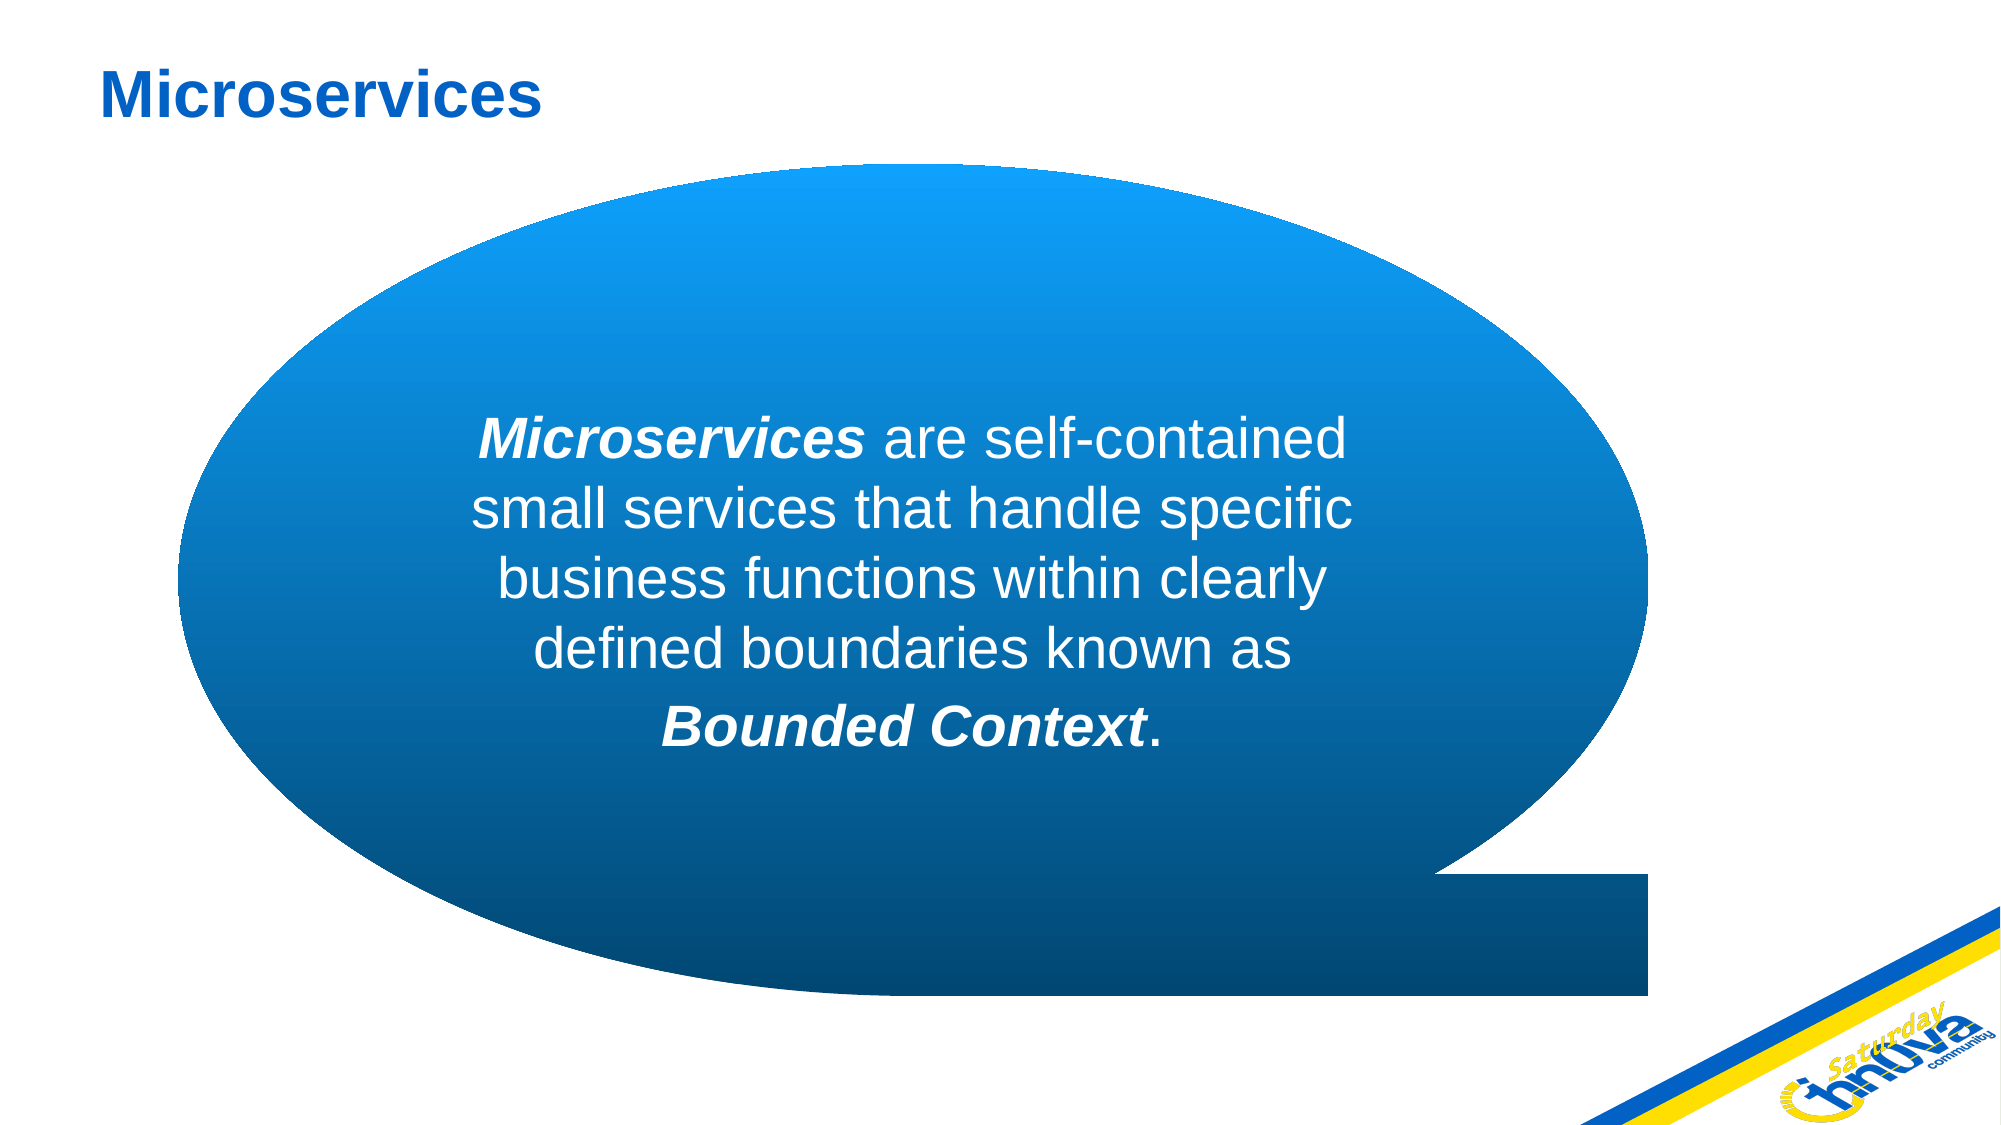

# Microservices
Microservices are self-contained small services that handle specific business functions within clearly defined boundaries known as Bounded Context.